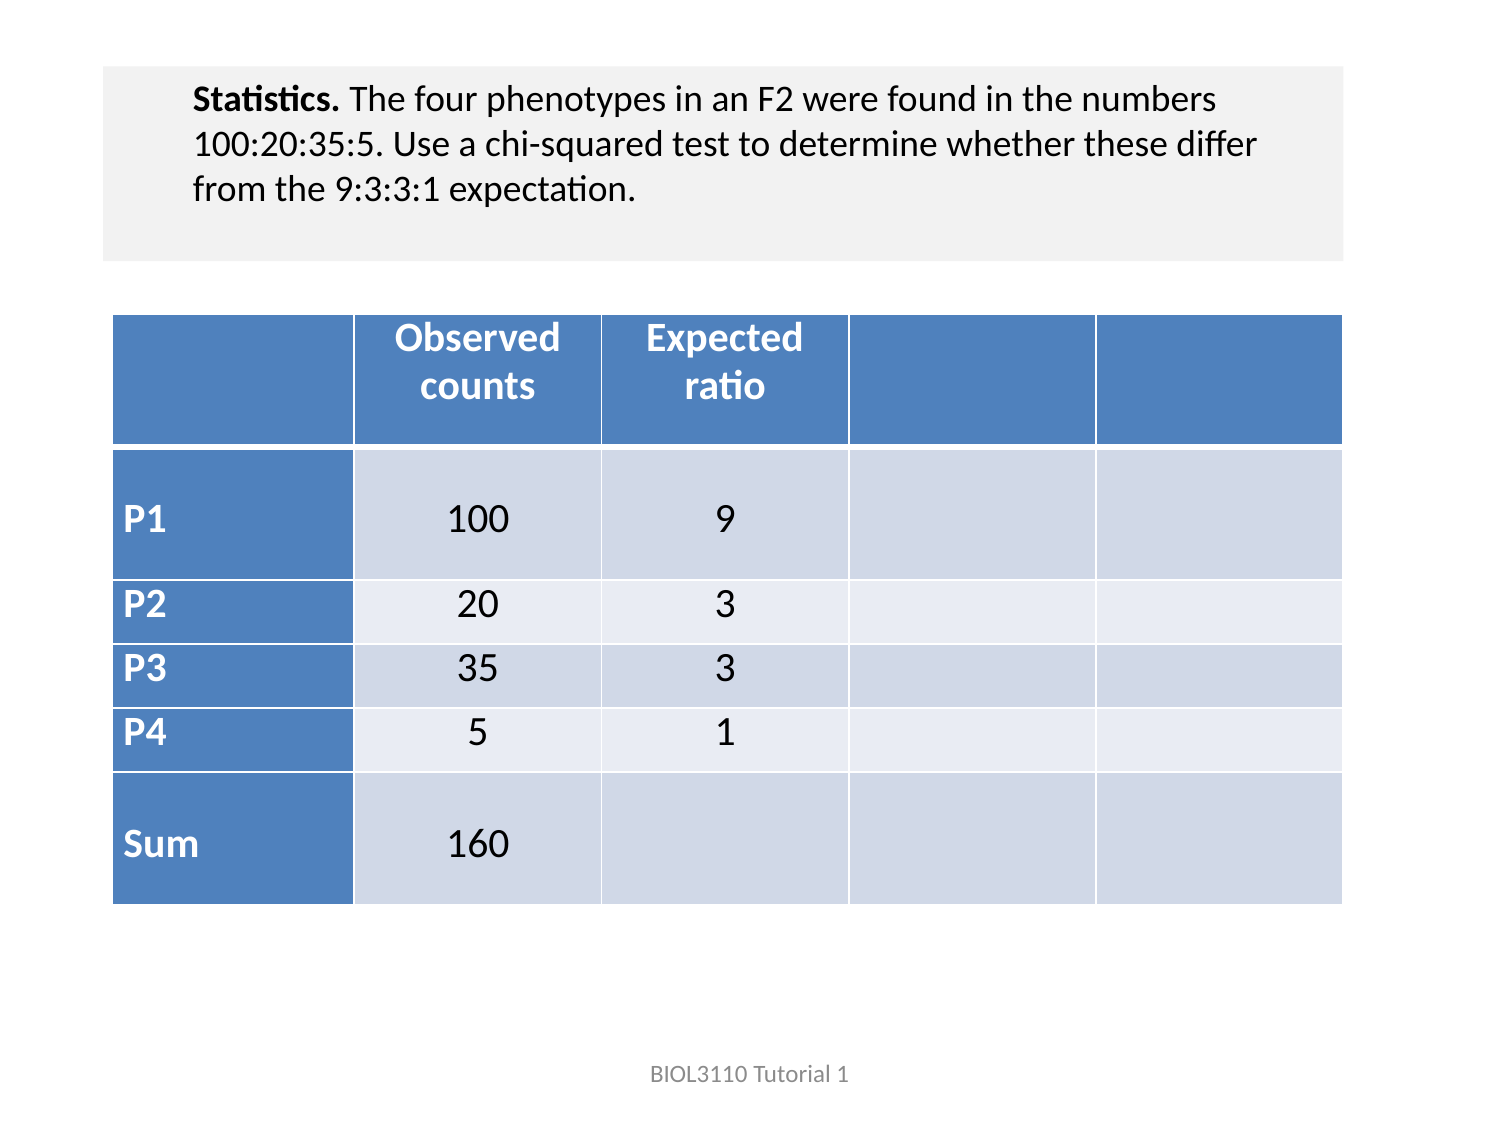

Statistics. The four phenotypes in an F2 were found in the numbers 100:20:35:5. Use a chi-squared test to determine whether these differ from the 9:3:3:1 expectation.

|  | Observed counts | Expected ratio |  |  |
| --- | --- | --- | --- | --- |
| P1 | 100 | 9 |  |  |
| P2 | 20 | 3 |  |  |
| P3 | 35 | 3 |  |  |
| P4 | 5 | 1 |  |  |
| Sum | 160 |  |  |  |
BIOL3110 Tutorial 1